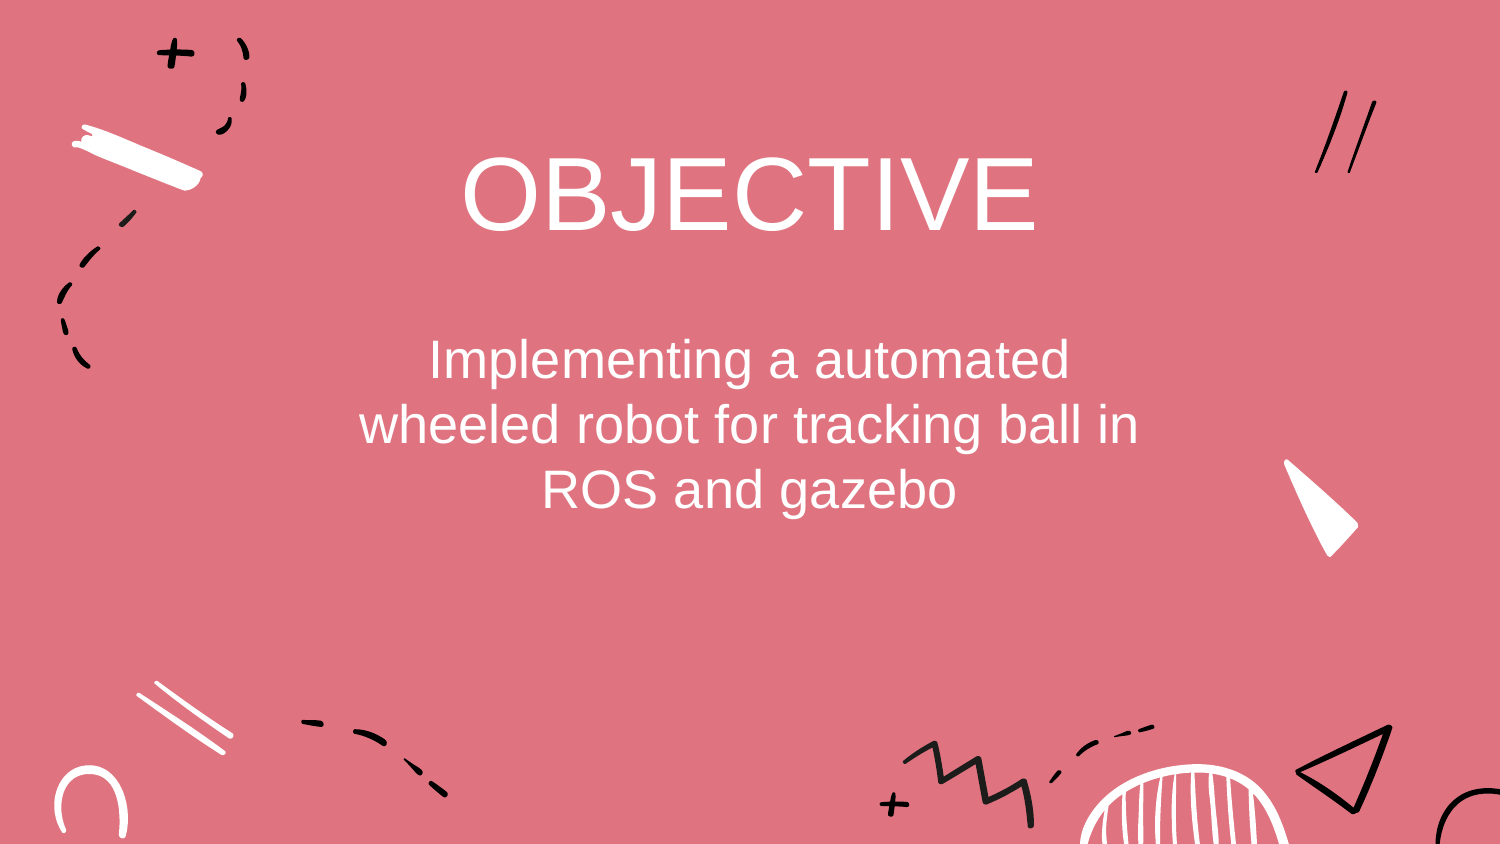

OBJECTIVE
Implementing a automated wheeled robot for tracking ball in ROS and gazebo